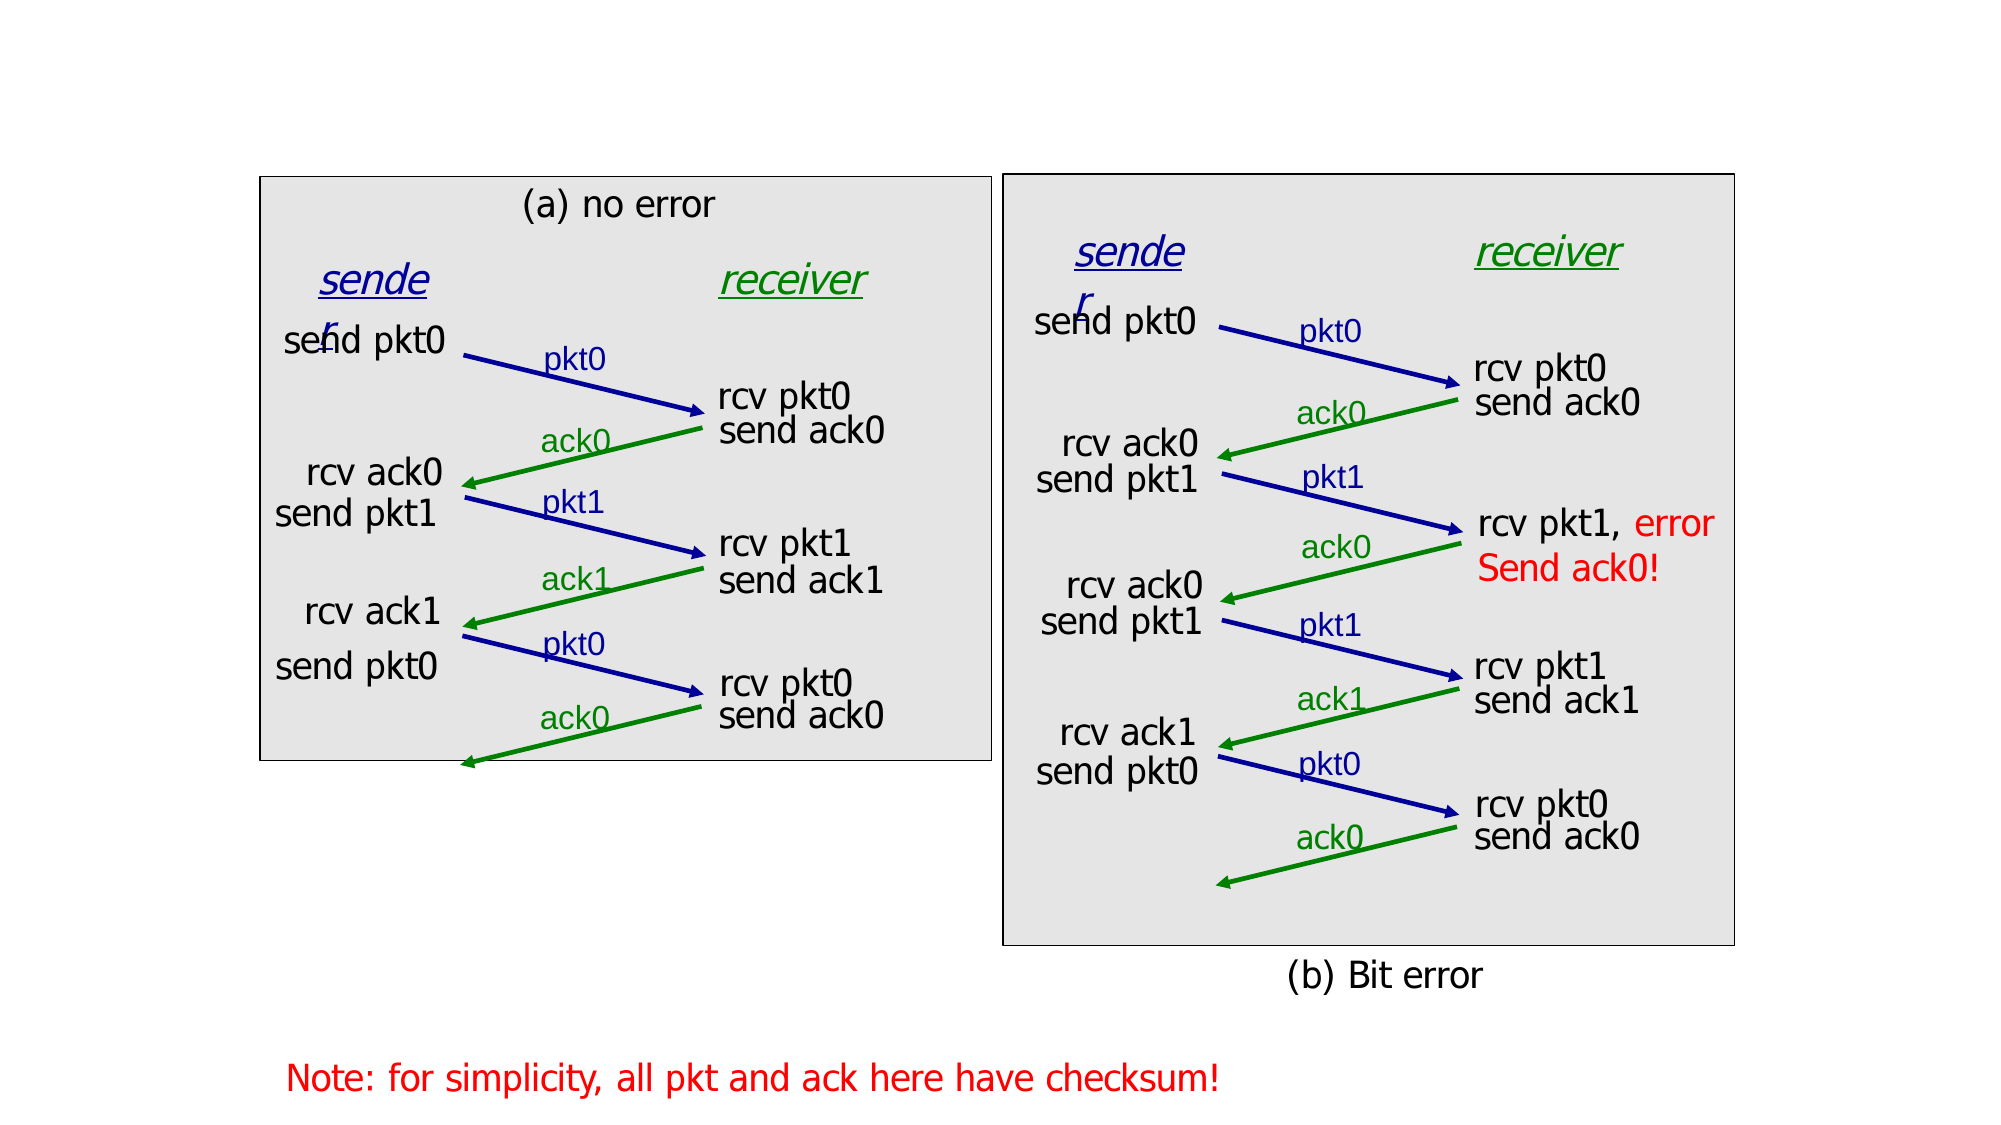

(a) no error

receiver
sender
receiver
sender
send pkt0
pkt0
send pkt0
pkt0
rcv pkt0
rcv pkt0
send ack0
ack0
send ack0
ack0
rcv ack0
rcv ack0
send pkt1
pkt1
pkt1
send pkt1
rcv pkt1, error
Send ack0!
rcv pkt1
ack0
send ack1
ack1
rcv ack0
rcv ack1
send pkt1
pkt1
pkt0
rcv pkt1
send pkt0
rcv pkt0
send ack1
ack1
send ack0
ack0
rcv ack1
pkt0
send pkt0
rcv pkt0
send ack0
ack0
(b) Bit error
Note: for simplicity, all pkt and ack here have checksum!